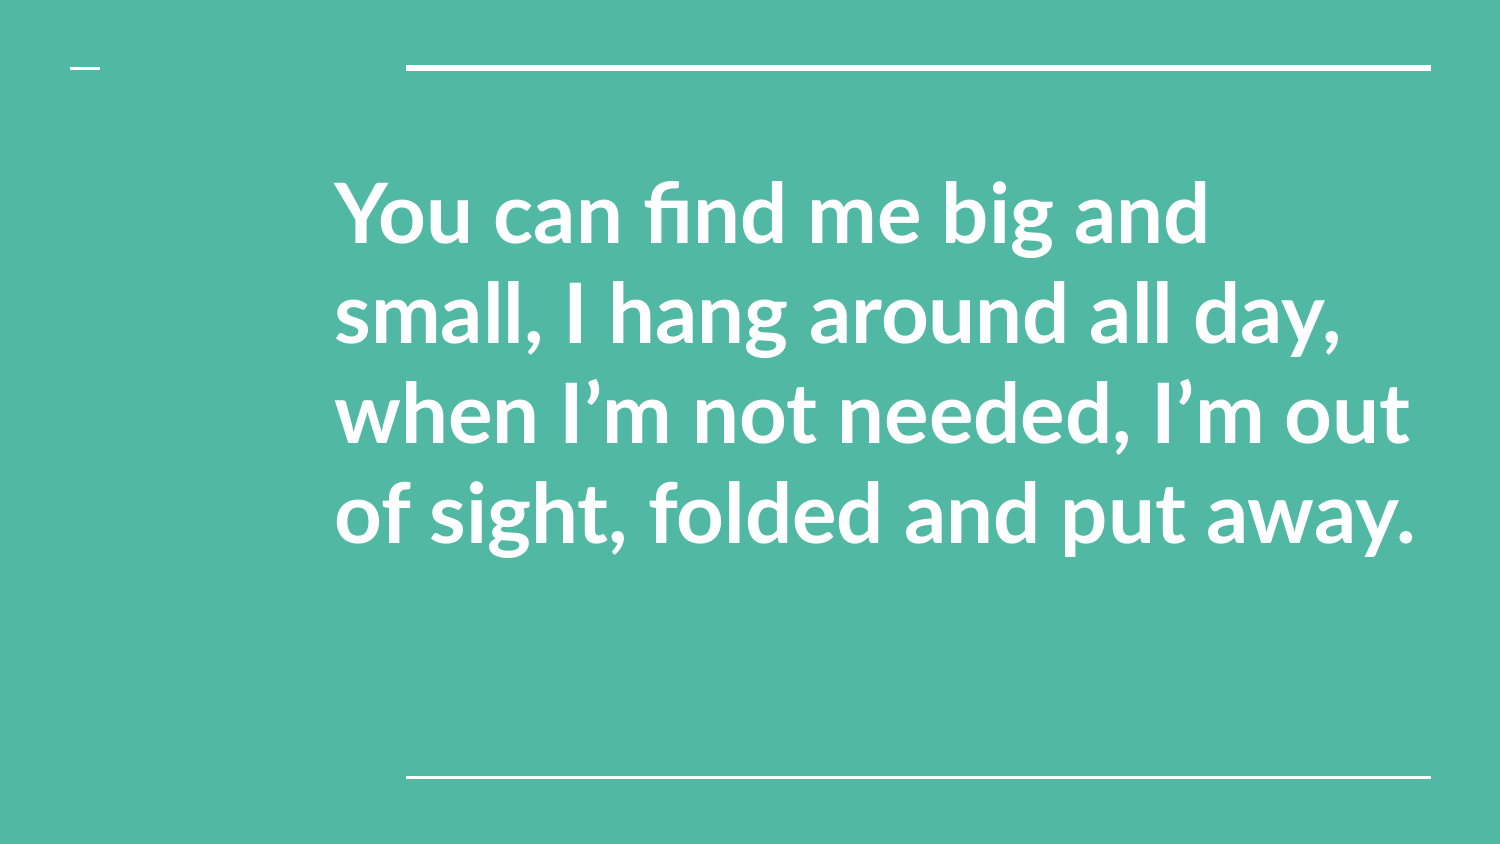

You can find me big and small, I hang around all day,
when I’m not needed, I’m out of sight, folded and put away.